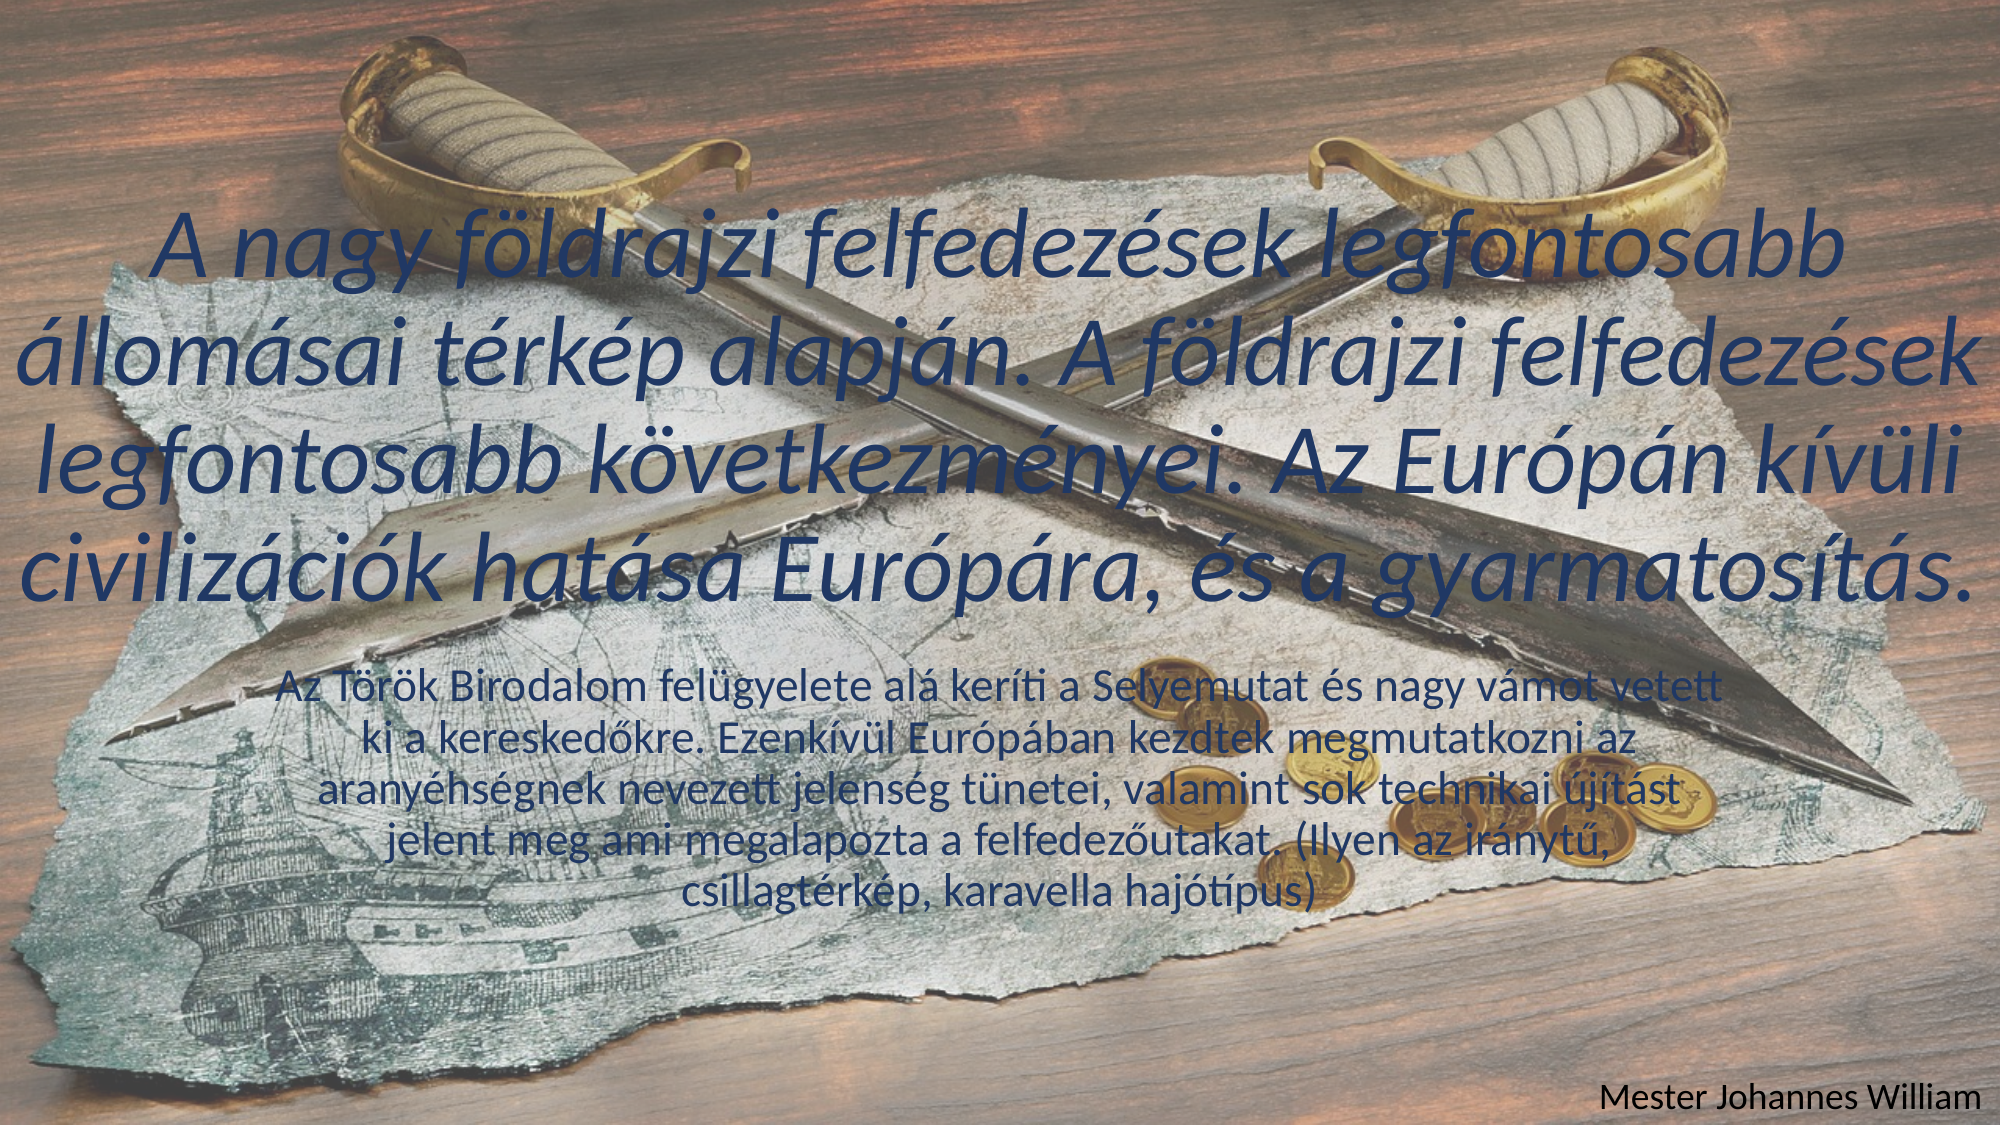

# A nagy földrajzi felfedezések legfontosabb állomásai térkép alapján. A földrajzi felfedezések legfontosabb következményei. Az Európán kívüli civilizációk hatása Európára, és a gyarmatosítás.
Az Török Birodalom felügyelete alá keríti a Selyemutat és nagy vámot vetett ki a kereskedőkre. Ezenkívül Európában kezdtek megmutatkozni az aranyéhségnek nevezett jelenség tünetei, valamint sok technikai újítást jelent meg ami megalapozta a felfedezőutakat. (Ilyen az iránytű, csillagtérkép, karavella hajótípus)

Mester Johannes William